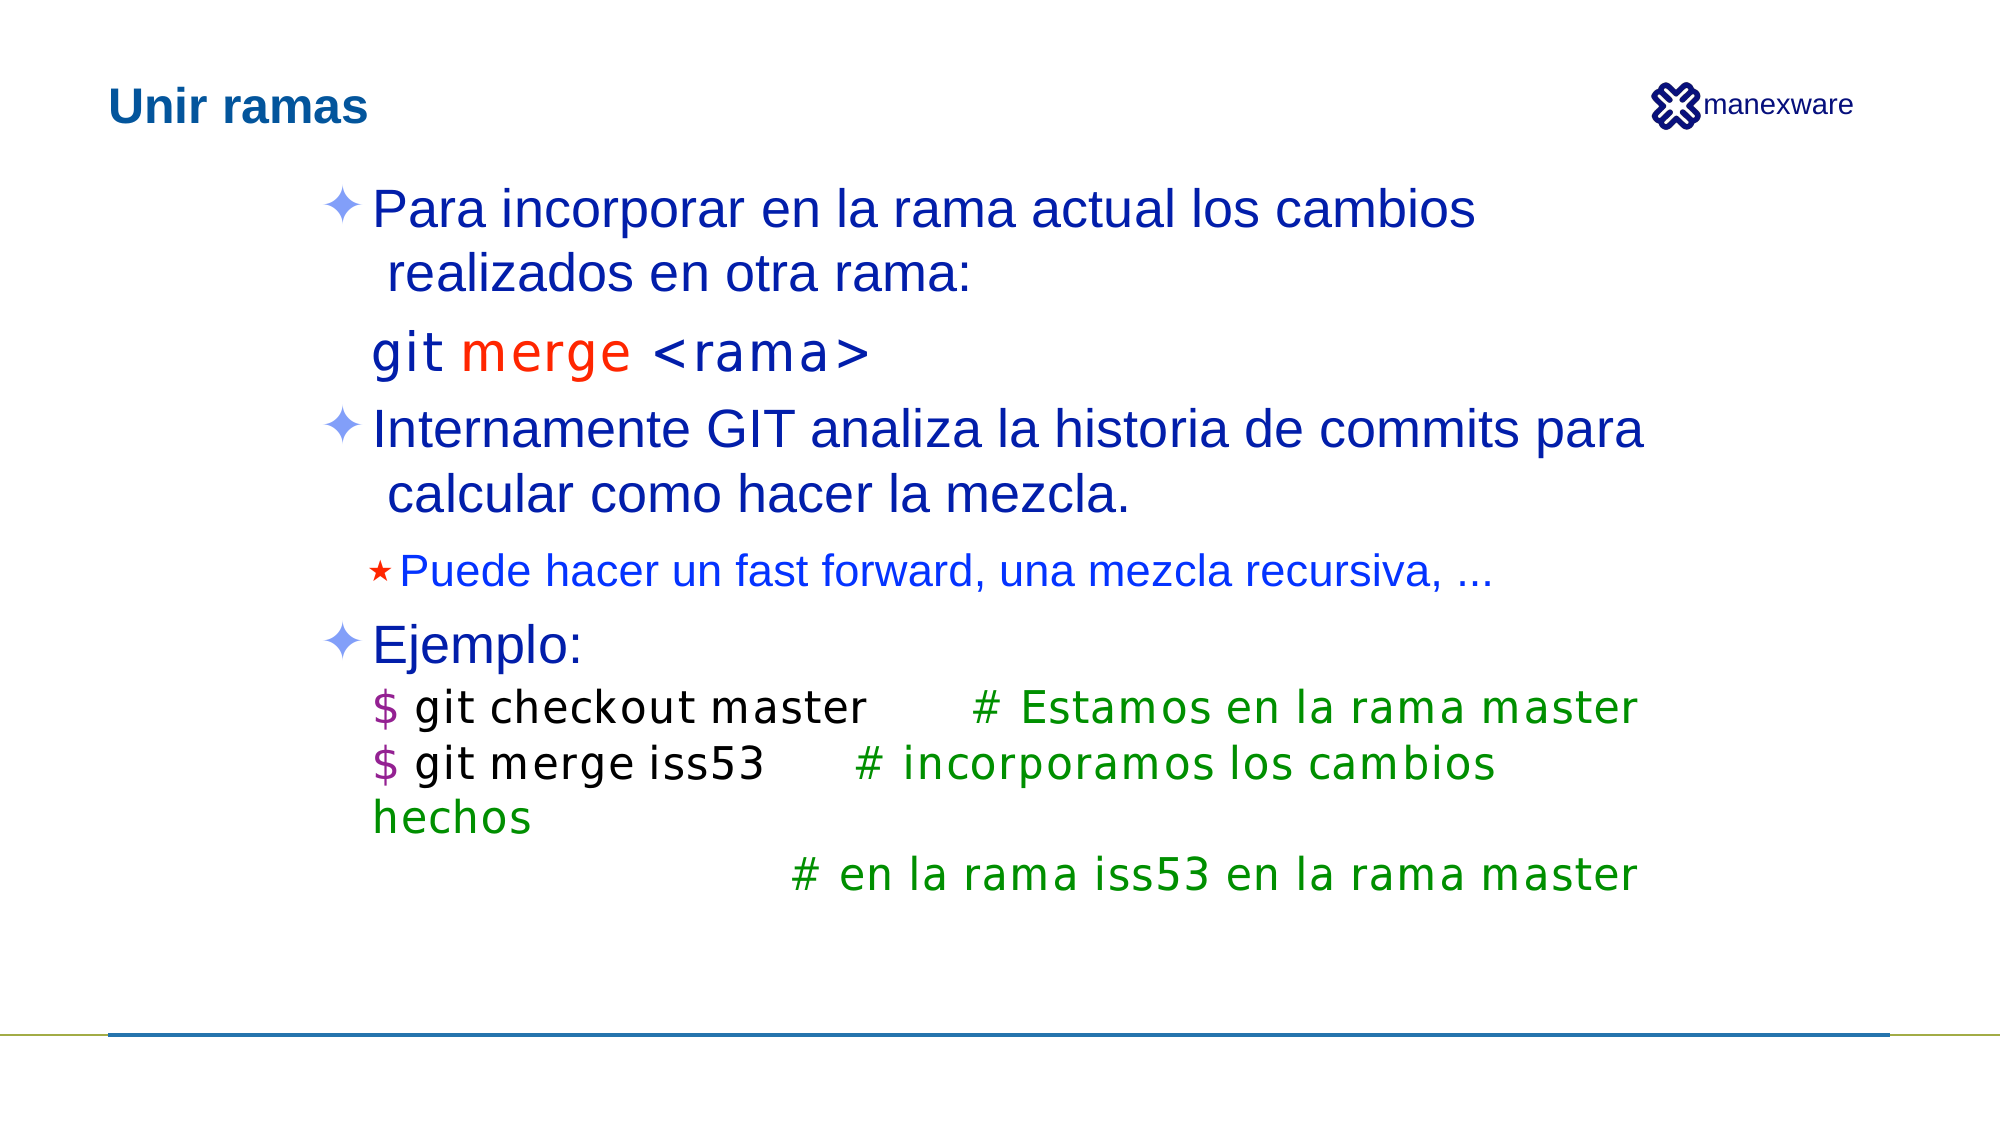

# Unir ramas
Para incorporar en la rama actual los cambios  realizados en otra rama:
git merge <rama>
Internamente GIT analiza la historia de commits para  calcular como hacer la mezcla.
★ Puede hacer un fast forward, una mezcla recursiva, ...
Ejemplo:
$ git checkout master	# Estamos en la rama master
$ git merge iss53	# incorporamos los cambios hechos
# en la rama iss53 en la rama master